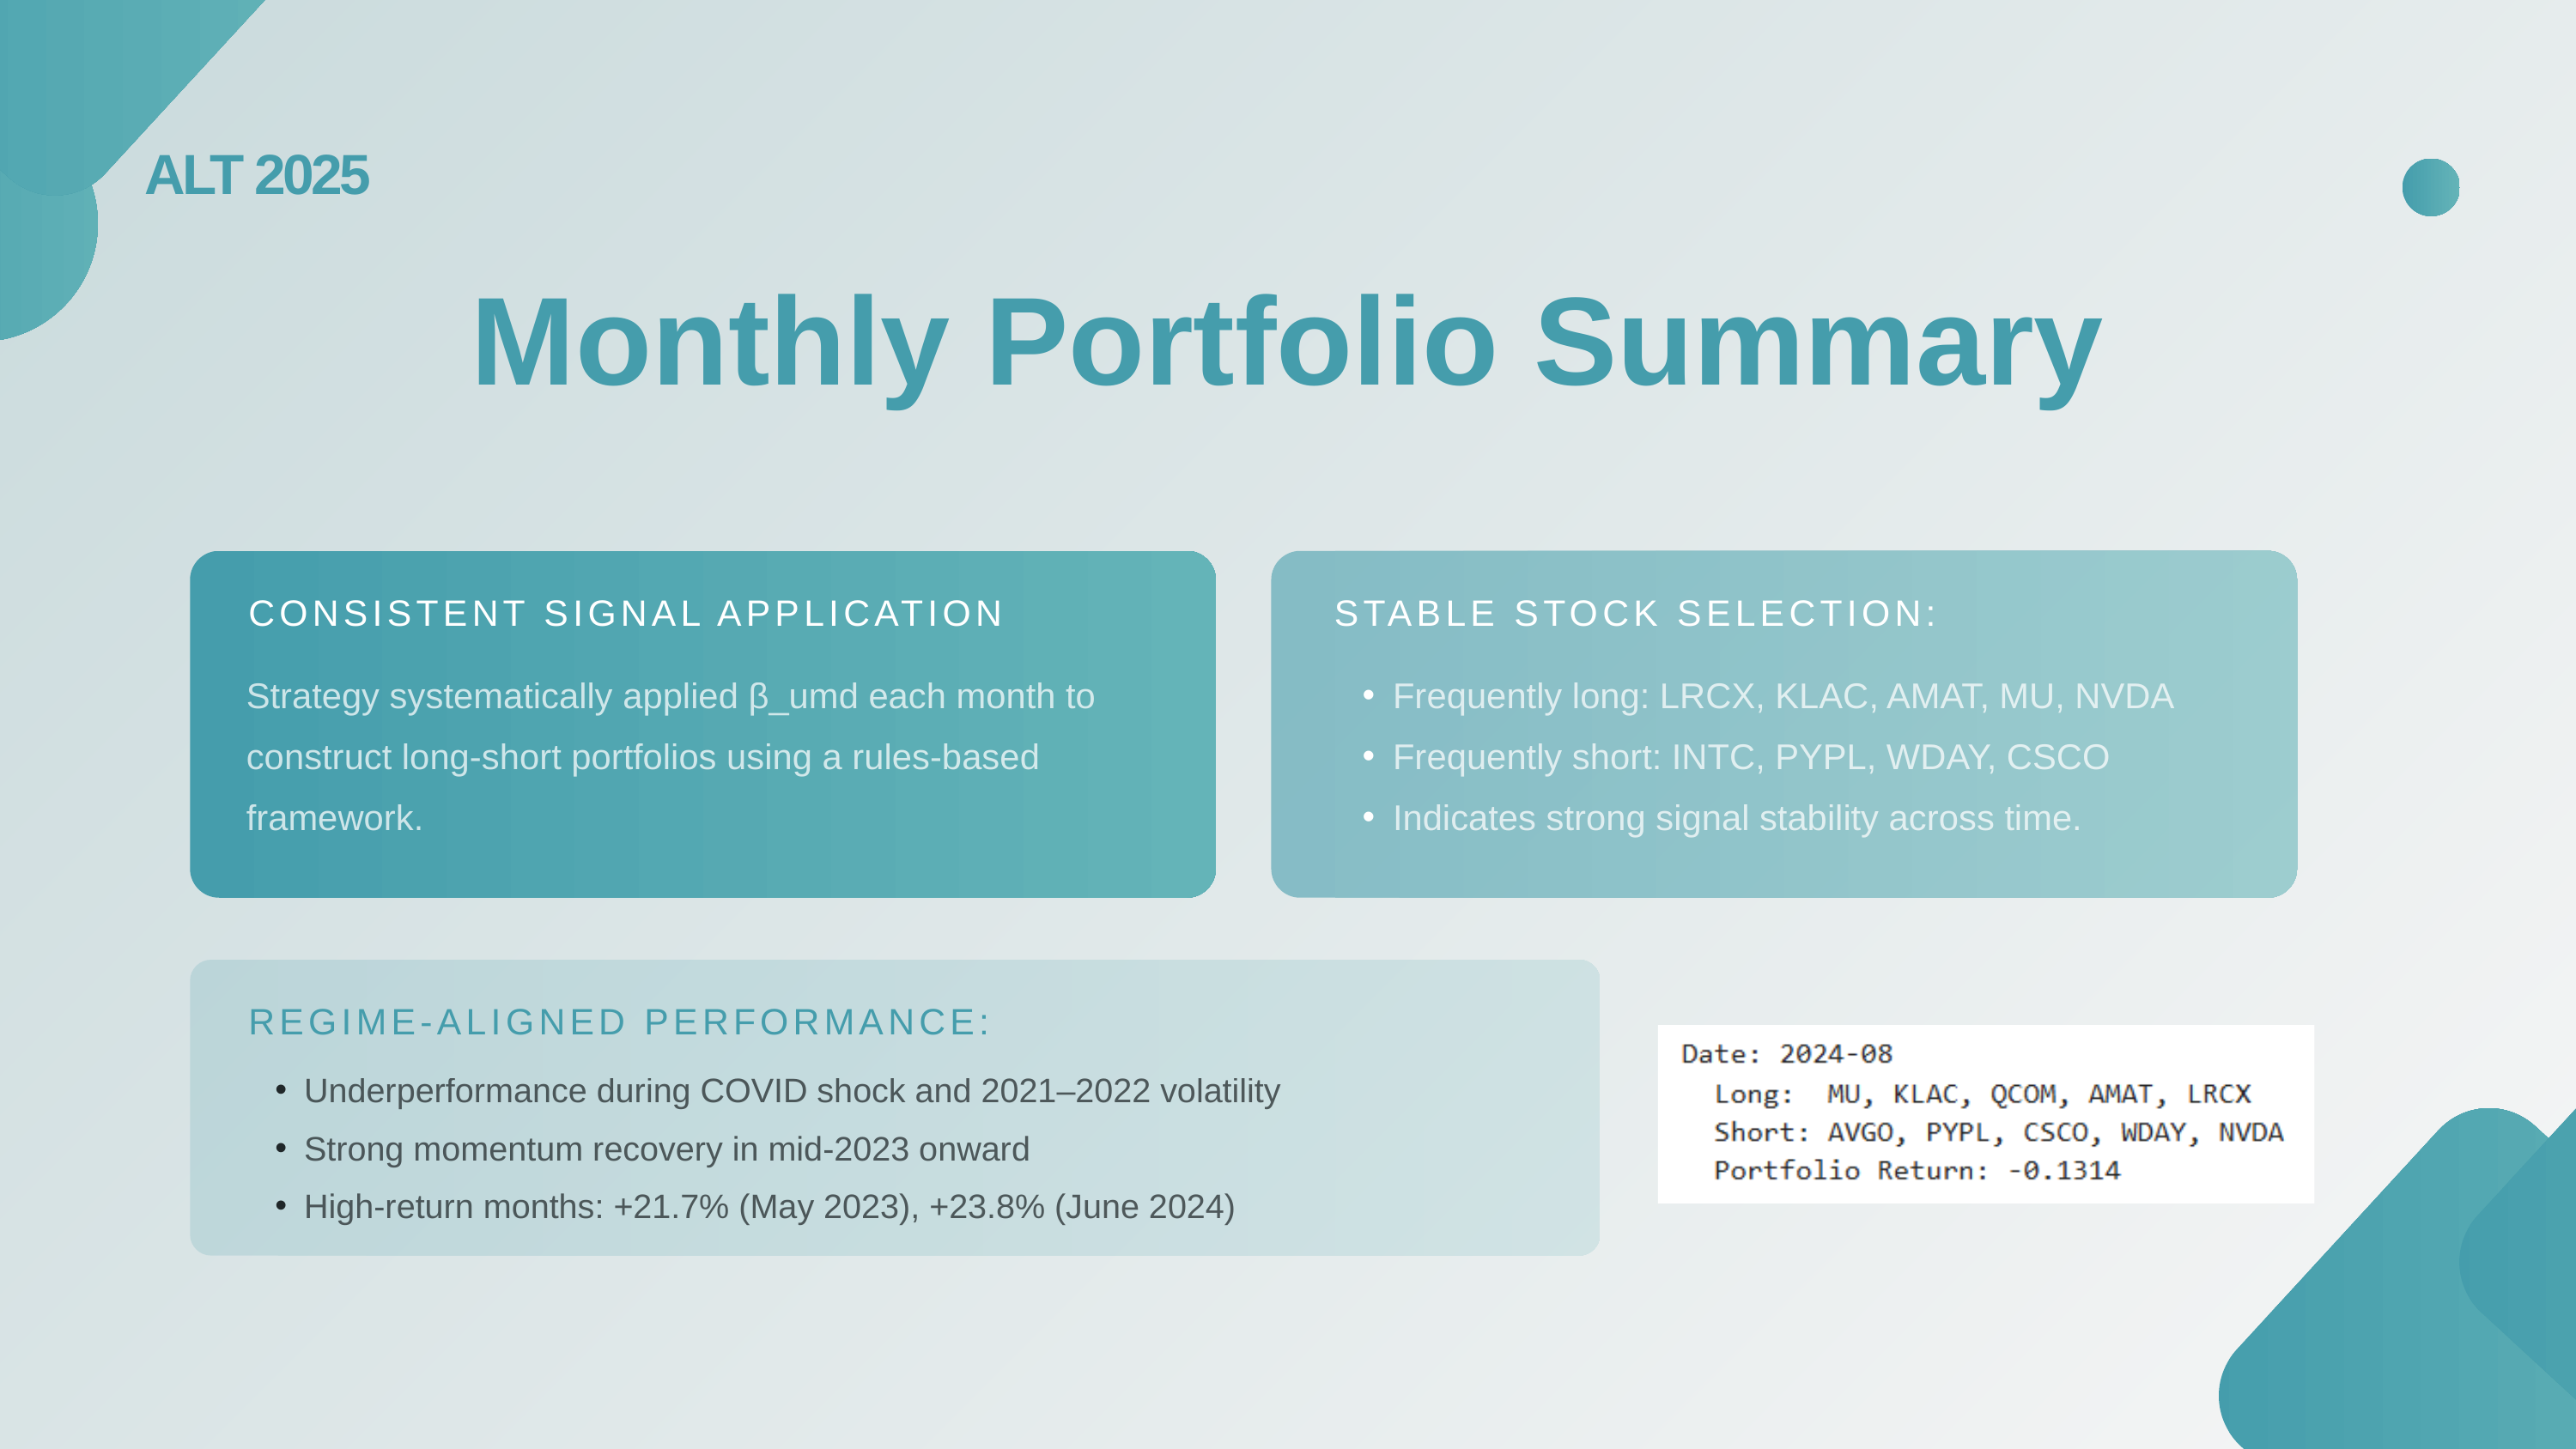

ALT 2025

Monthly Portfolio Summary

CONSISTENT SIGNAL APPLICATION
STABLE STOCK SELECTION:
Strategy systematically applied β_umd each month to construct long-short portfolios using a rules-based framework.
Frequently long: LRCX, KLAC, AMAT, MU, NVDA
Frequently short: INTC, PYPL, WDAY, CSCO
Indicates strong signal stability across time.

REGIME-ALIGNED PERFORMANCE:

Underperformance during COVID shock and 2021–2022 volatility
Strong momentum recovery in mid-2023 onward
High-return months: +21.7% (May 2023), +23.8% (June 2024)